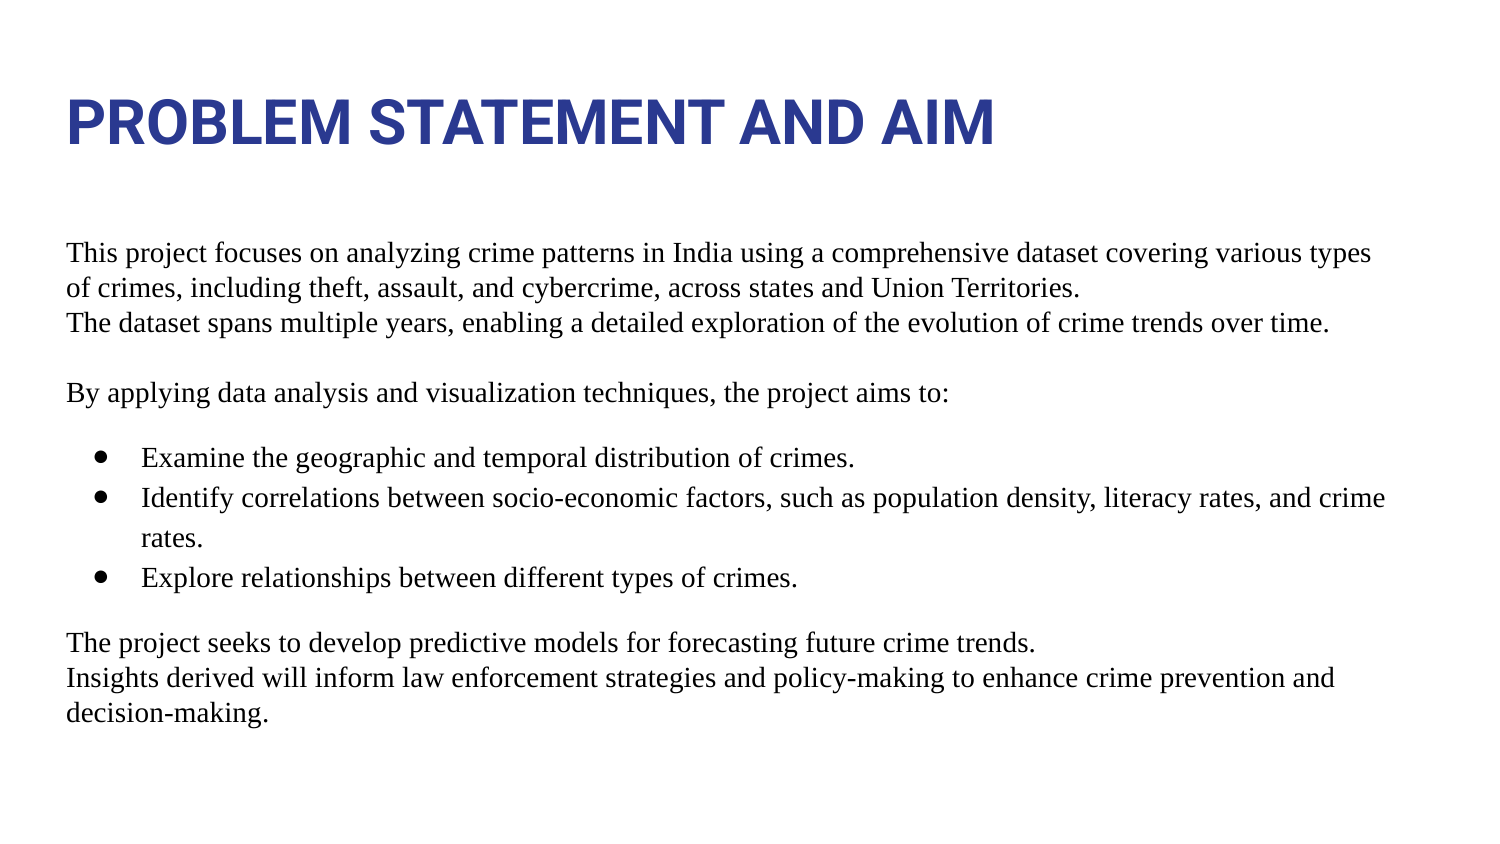

# PROBLEM STATEMENT AND AIM
This project focuses on analyzing crime patterns in India using a comprehensive dataset covering various types of crimes, including theft, assault, and cybercrime, across states and Union Territories.
The dataset spans multiple years, enabling a detailed exploration of the evolution of crime trends over time.

By applying data analysis and visualization techniques, the project aims to:
Examine the geographic and temporal distribution of crimes.
Identify correlations between socio-economic factors, such as population density, literacy rates, and crime rates.
Explore relationships between different types of crimes.
The project seeks to develop predictive models for forecasting future crime trends.
Insights derived will inform law enforcement strategies and policy-making to enhance crime prevention and decision-making.